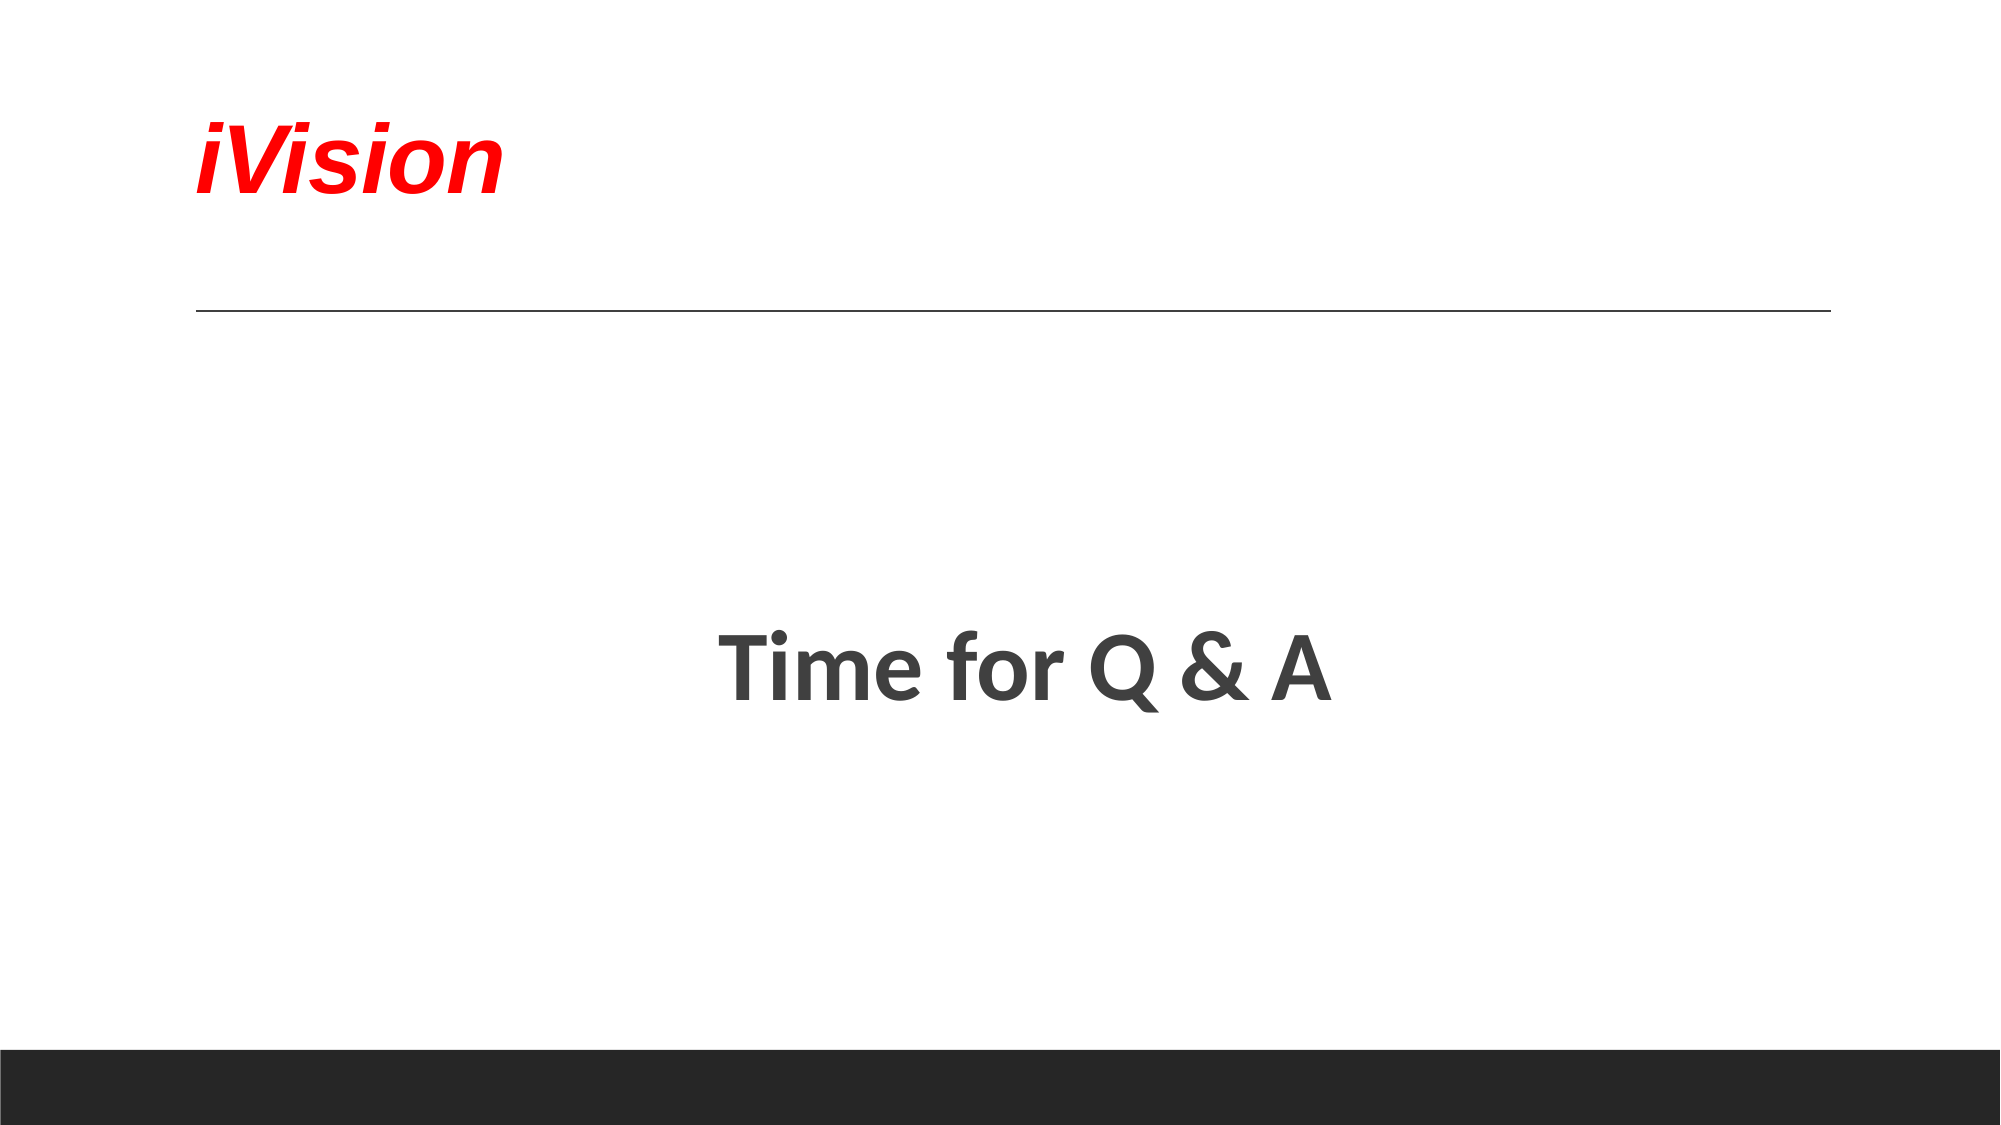

# iVision
Time for Q & A